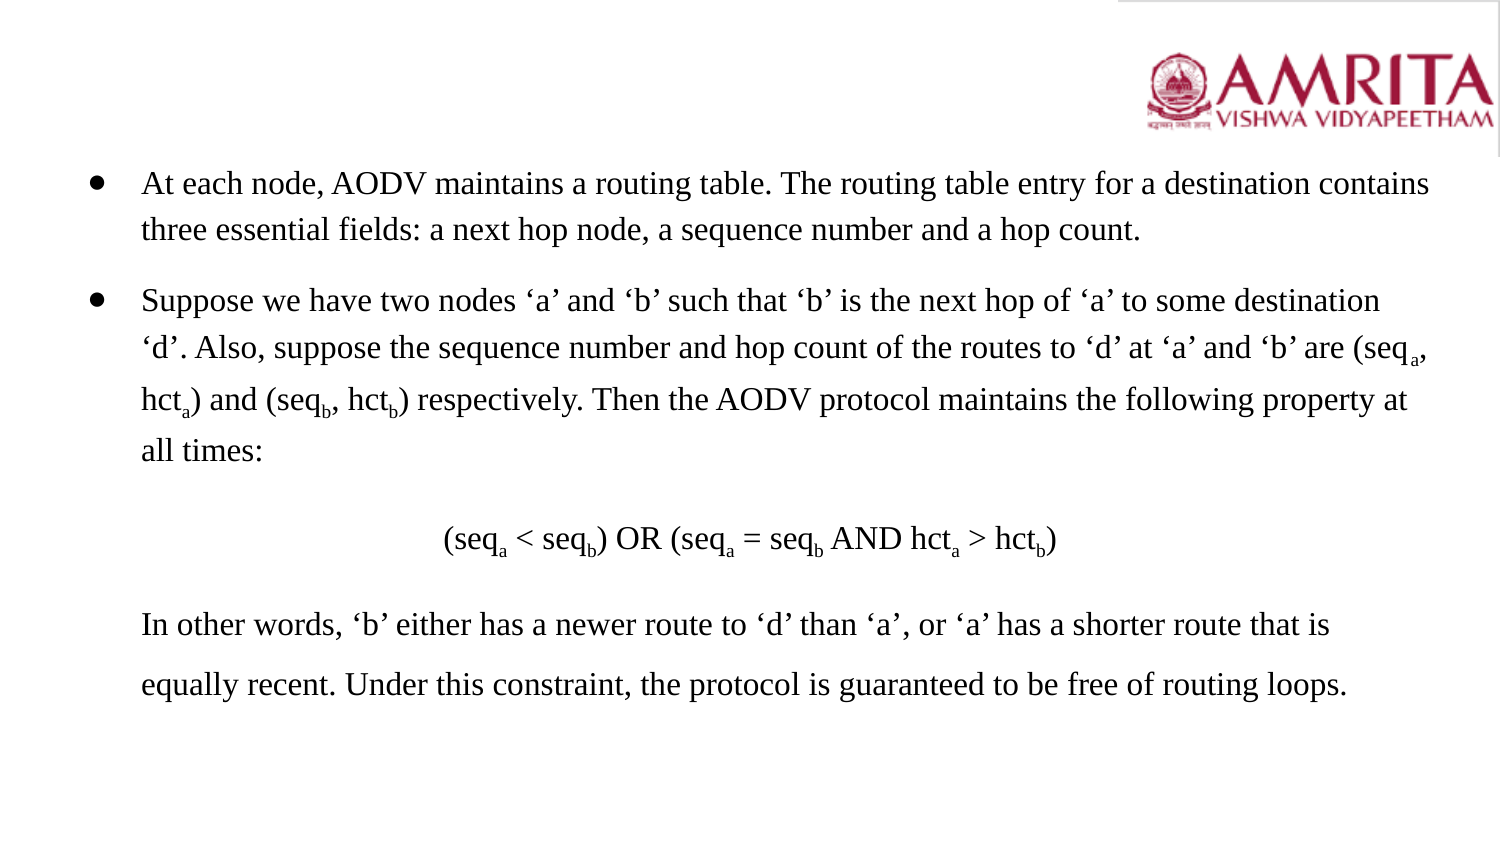

At each node, AODV maintains a routing table. The routing table entry for a destination contains three essential fields: a next hop node, a sequence number and a hop count.
Suppose we have two nodes ‘a’ and ‘b’ such that ‘b’ is the next hop of ‘a’ to some destination ‘d’. Also, suppose the sequence number and hop count of the routes to ‘d’ at ‘a’ and ‘b’ are (seqa, hcta) and (seqb, hctb) respectively. Then the AODV protocol maintains the following property at all times:
(seqa < seqb) OR (seqa = seqb AND hcta > hctb)
In other words, ‘b’ either has a newer route to ‘d’ than ‘a’, or ‘a’ has a shorter route that is equally recent. Under this constraint, the protocol is guaranteed to be free of routing loops.